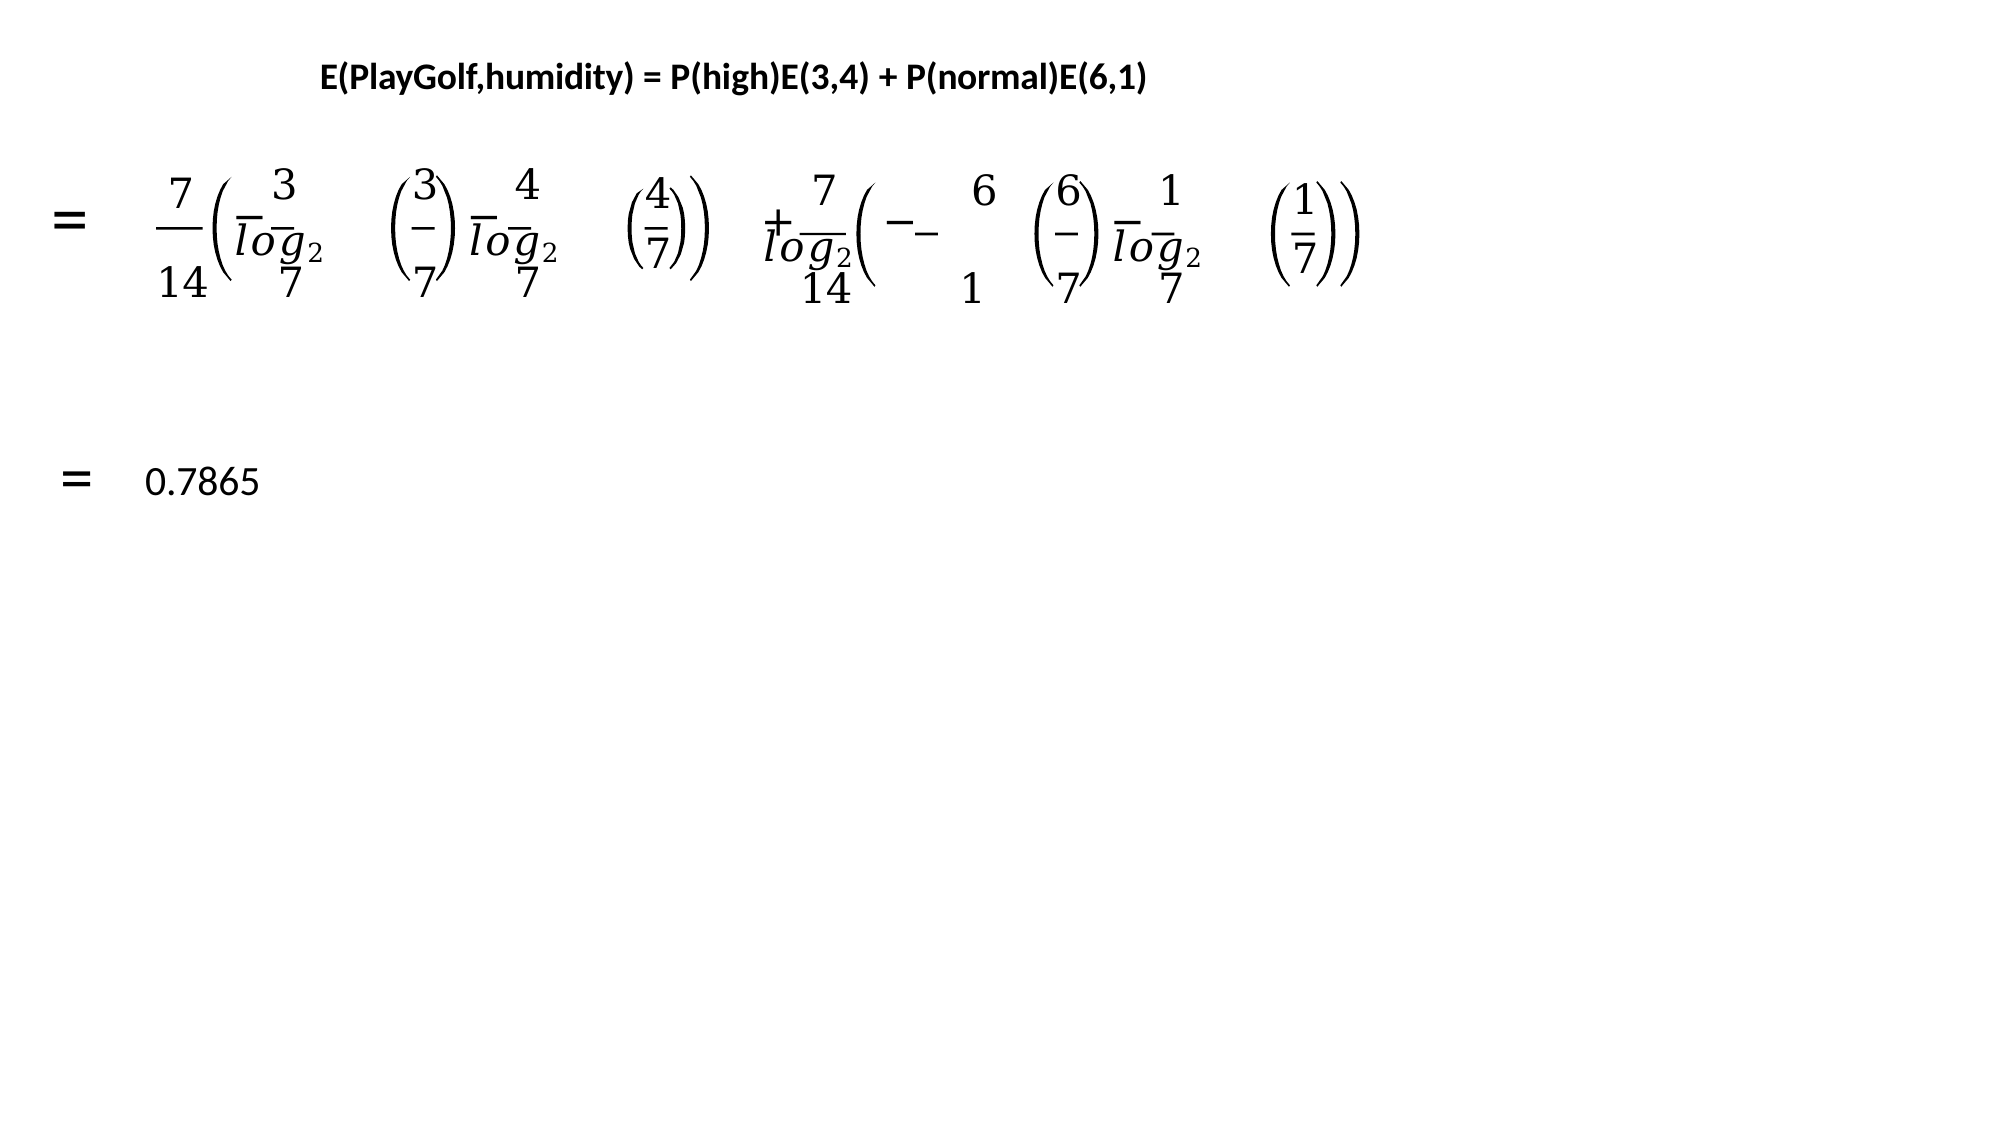

E(PlayGolf,humidity) = P(high)E(3,4) + P(normal)E(6,1)
4
7
1
7
3
−	𝑙𝑜𝑔2
14	7
7
3	4
−	𝑙𝑜𝑔2
7	7
=
7	6
+	−	𝑙𝑜𝑔2
14	1
6	1
−	𝑙𝑜𝑔2
7	7

=
0.7865